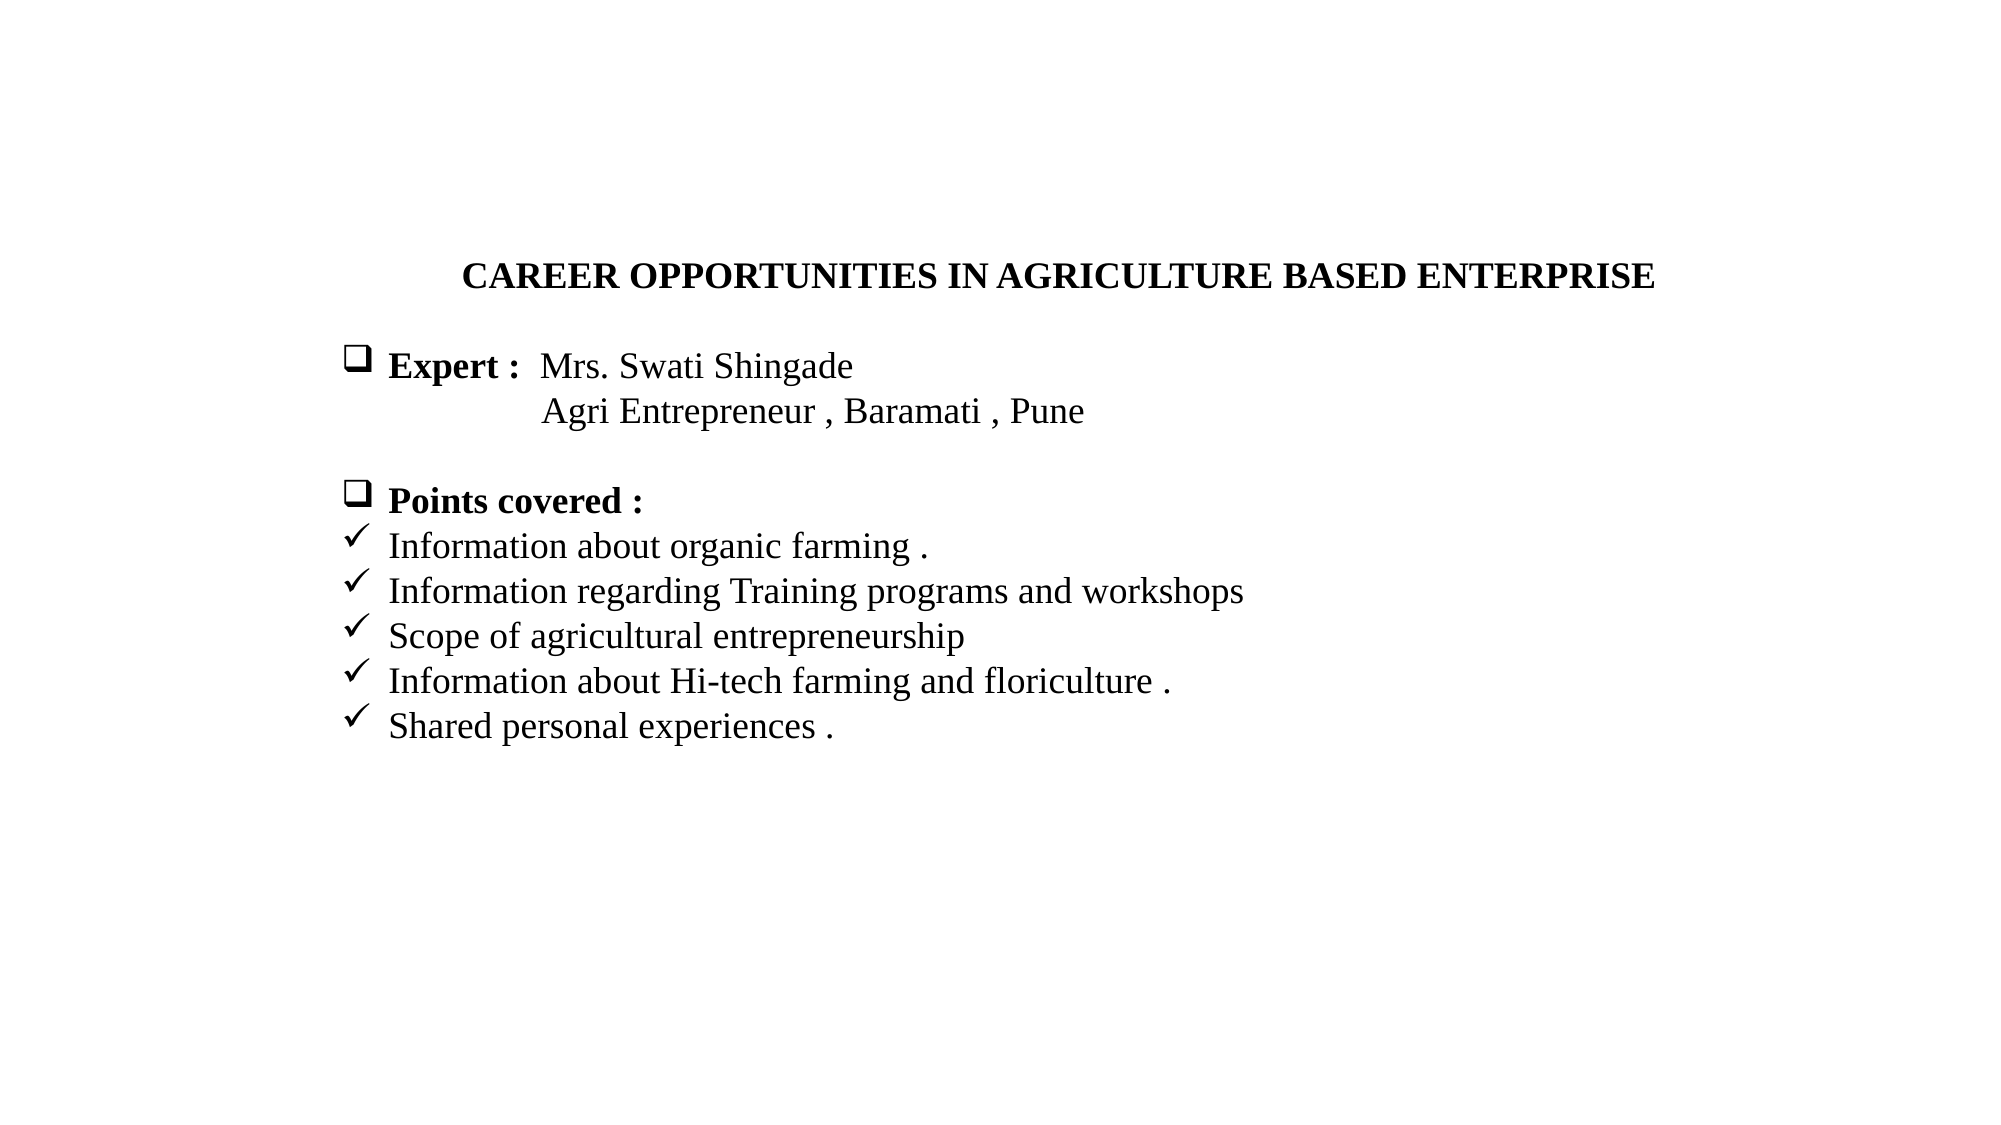

CAREER OPPORTUNITIES IN AGRICULTURE BASED ENTERPRISE

Expert :  Mrs. Swati Shingade
                     Agri Entrepreneur , Baramati , Pune

Points covered :
Information about organic farming .
Information regarding Training programs and workshops
Scope of agricultural entrepreneurship
Information about Hi-tech farming and floriculture .
Shared personal experiences .